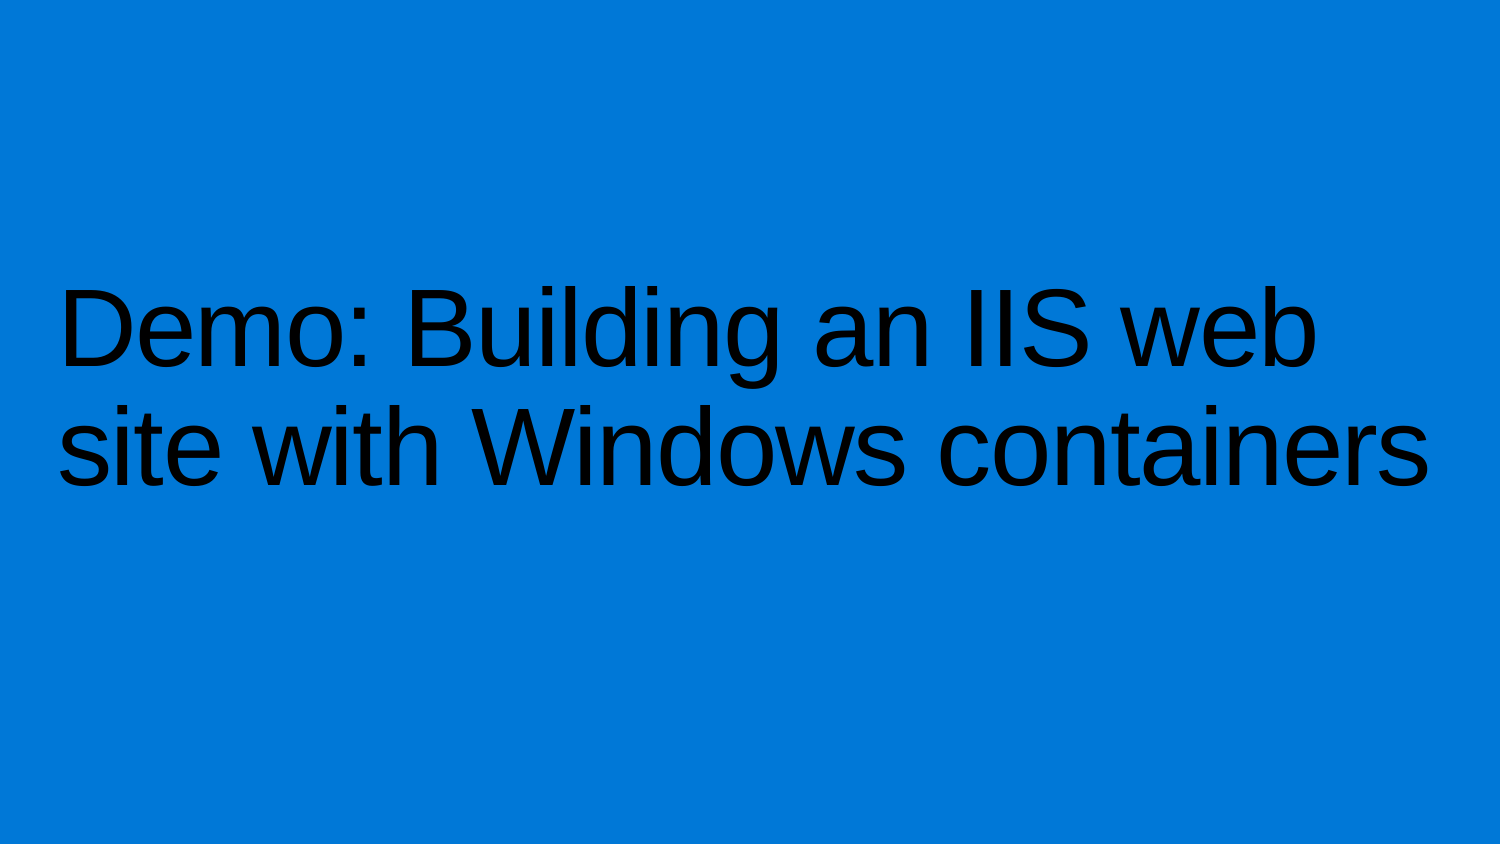

# Demo: Building an IIS web site with Windows containers